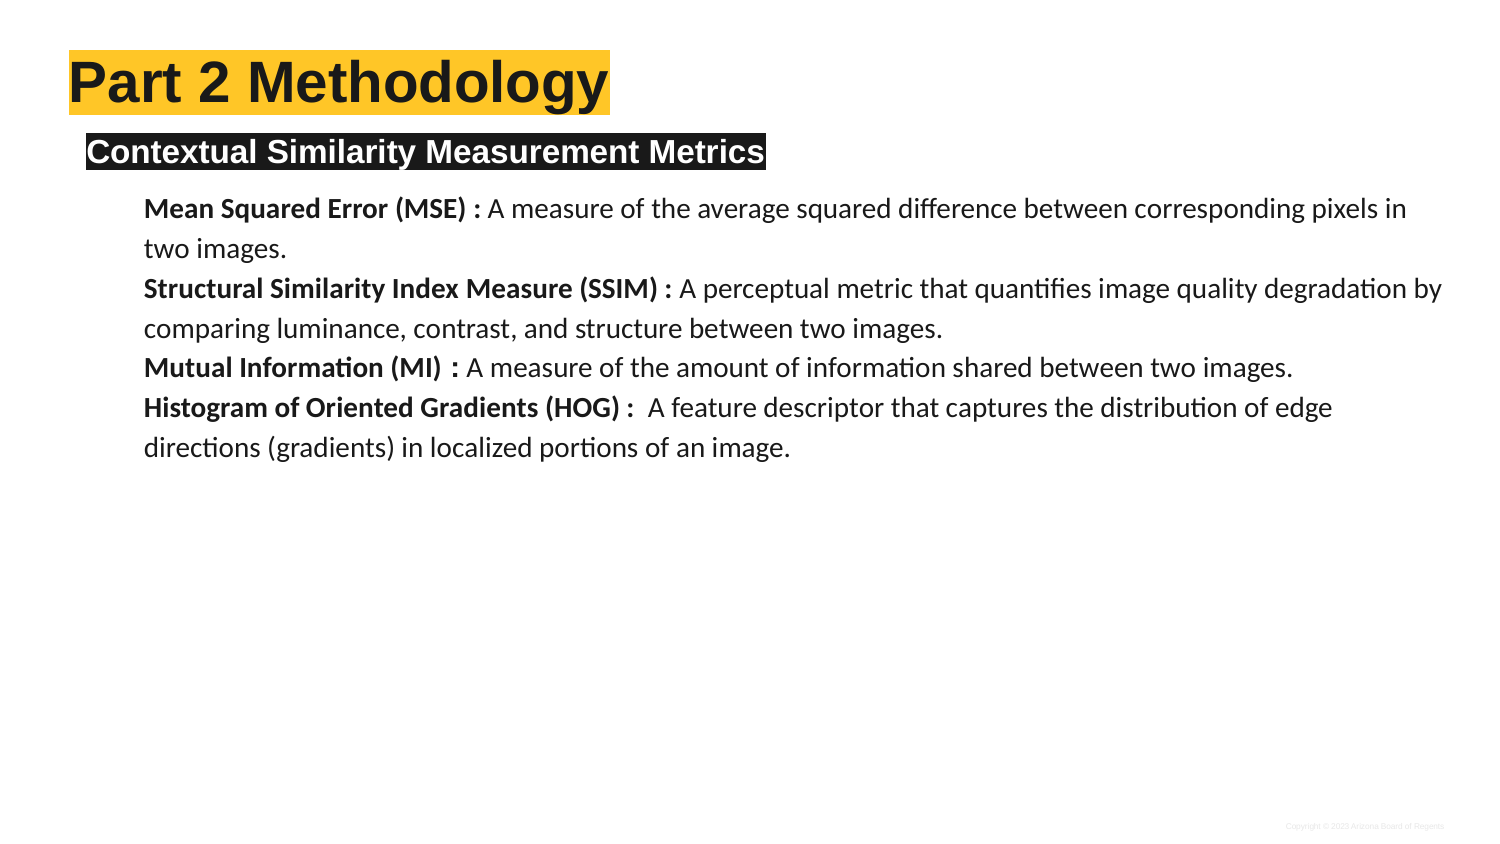

# Part 2 Methodology
Contextual Similarity Measurement Metrics
Mean Squared Error (MSE) : A measure of the average squared difference between corresponding pixels in two images.
Structural Similarity Index Measure (SSIM) : A perceptual metric that quantifies image quality degradation by comparing luminance, contrast, and structure between two images.
Mutual Information (MI) : A measure of the amount of information shared between two images.
Histogram of Oriented Gradients (HOG) :  A feature descriptor that captures the distribution of edge directions (gradients) in localized portions of an image.